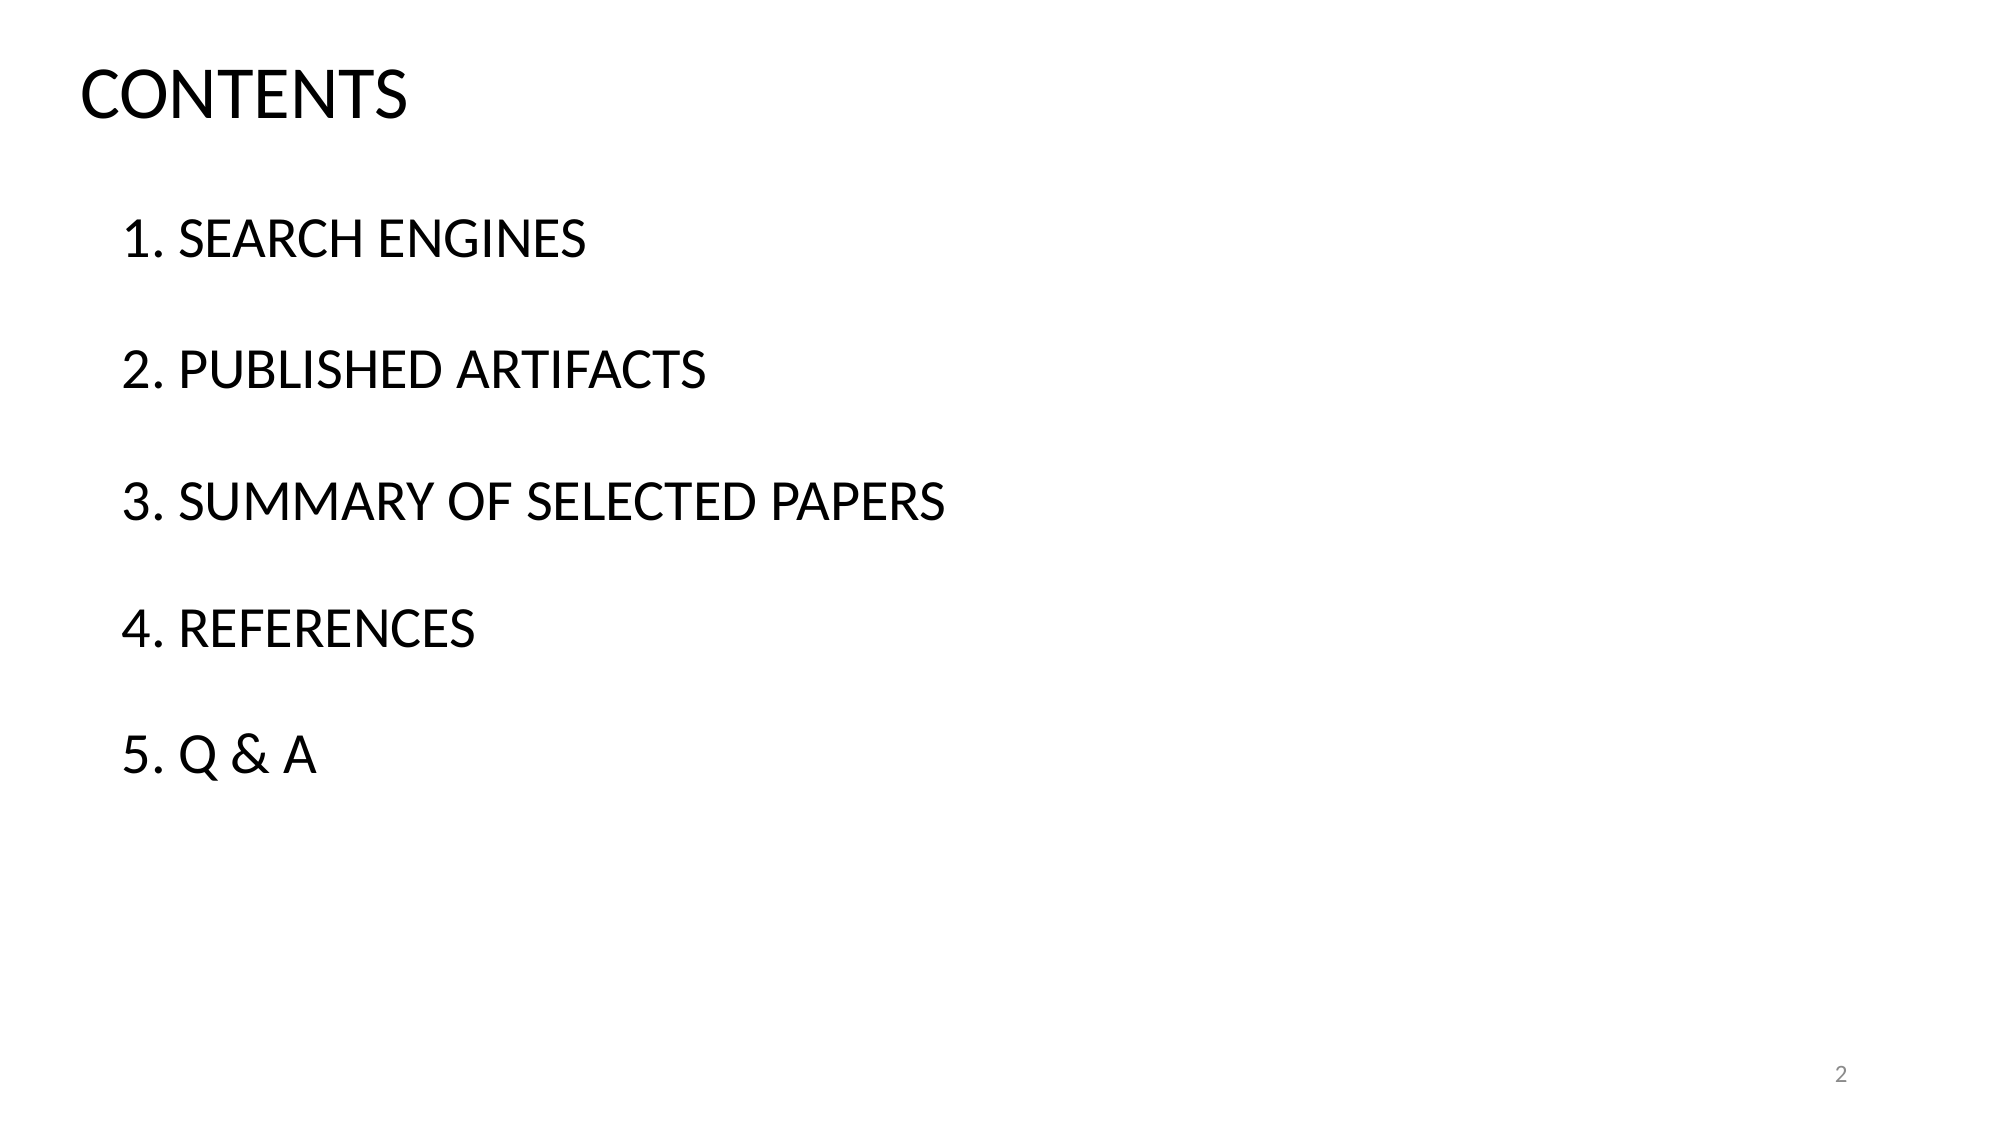

CONTENTS
SEARCH ENGINES

PUBLISHED ARTIFACTS

SUMMARY OF SELECTED PAPERS

REFERENCES

Q & A
2